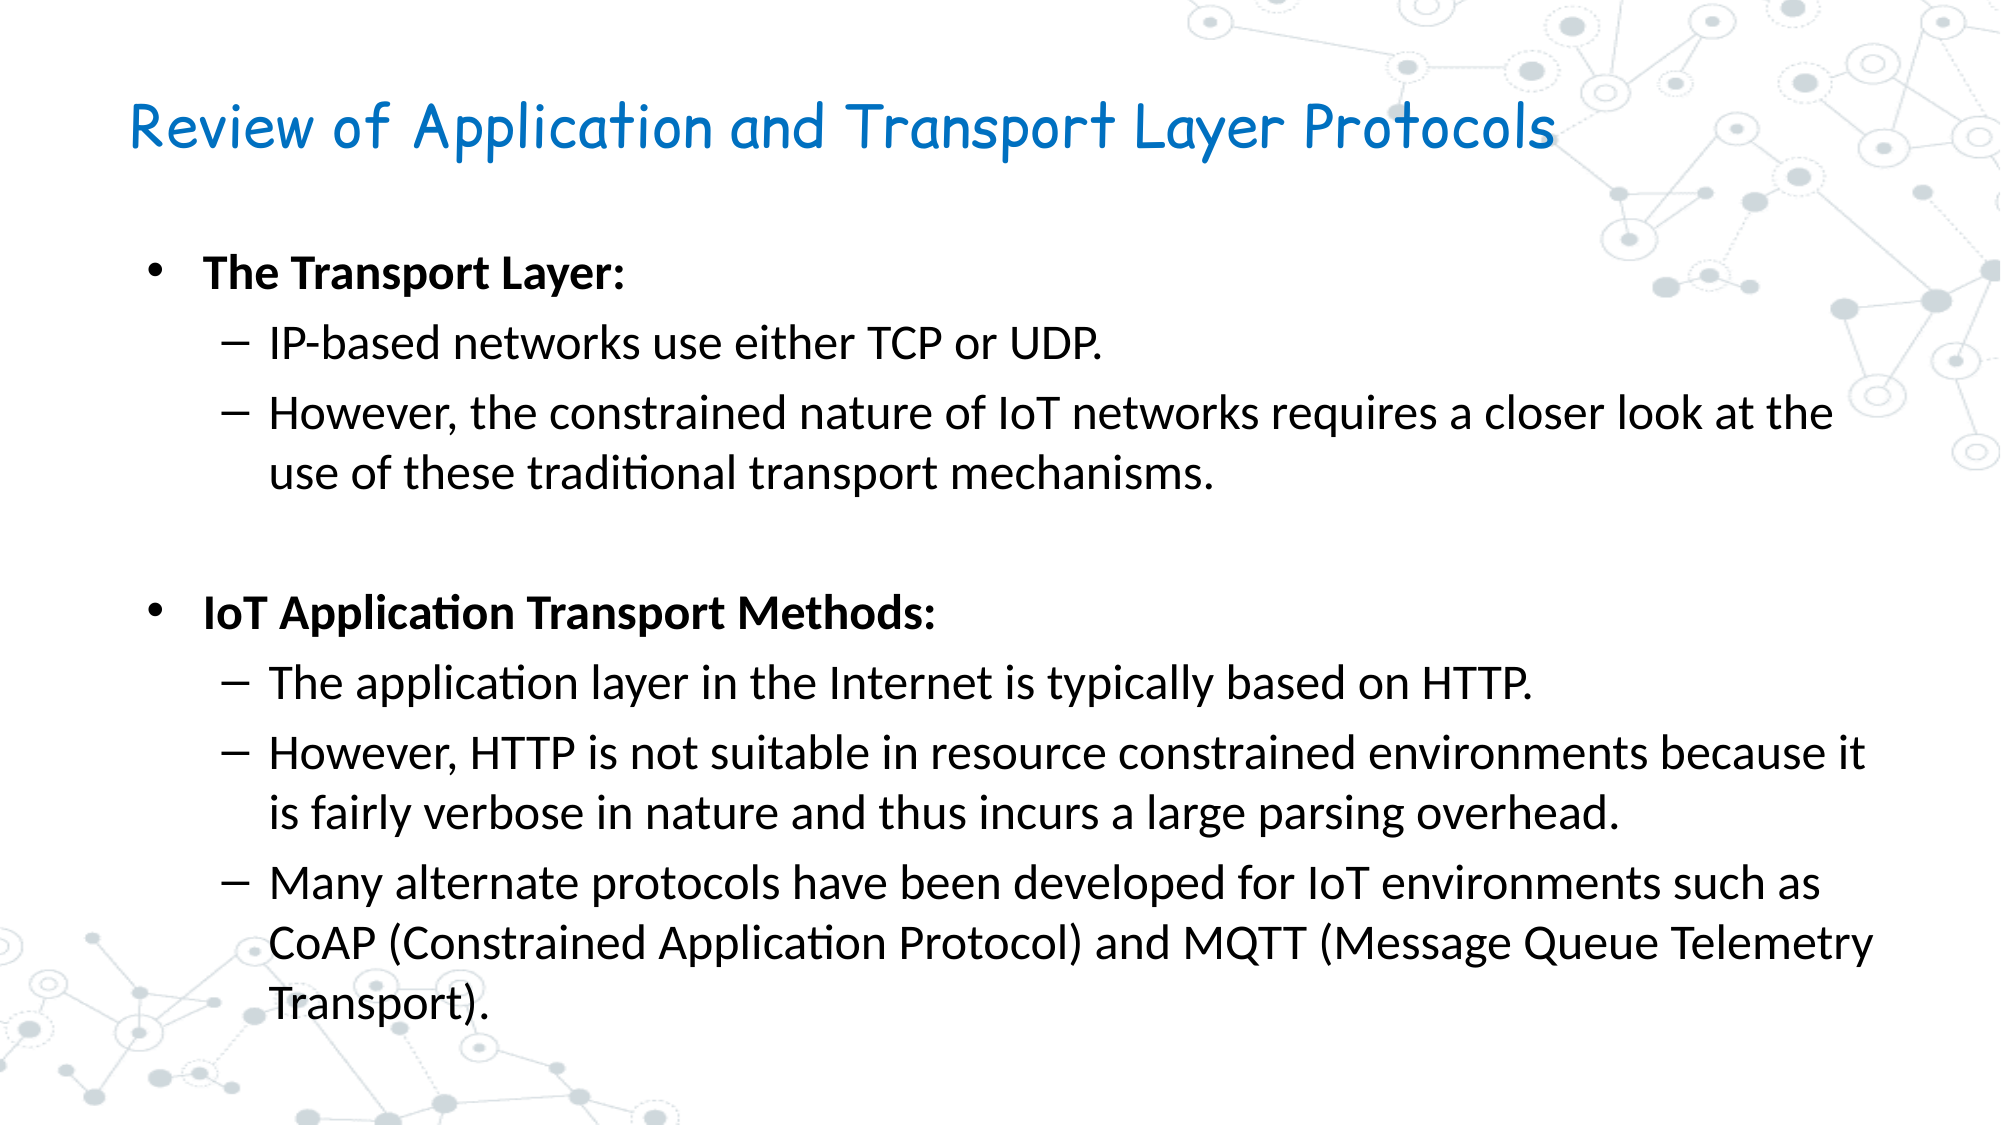

# Review of Application and Transport Layer Protocols
The Transport Layer:
IP-based networks use either TCP or UDP.
However, the constrained nature of IoT networks requires a closer look at the use of these traditional transport mechanisms.

IoT Application Transport Methods:
The application layer in the Internet is typically based on HTTP.
However, HTTP is not suitable in resource constrained environments because it is fairly verbose in nature and thus incurs a large parsing overhead.
Many alternate protocols have been developed for IoT environments such as CoAP (Constrained Application Protocol) and MQTT (Message Queue Telemetry Transport).